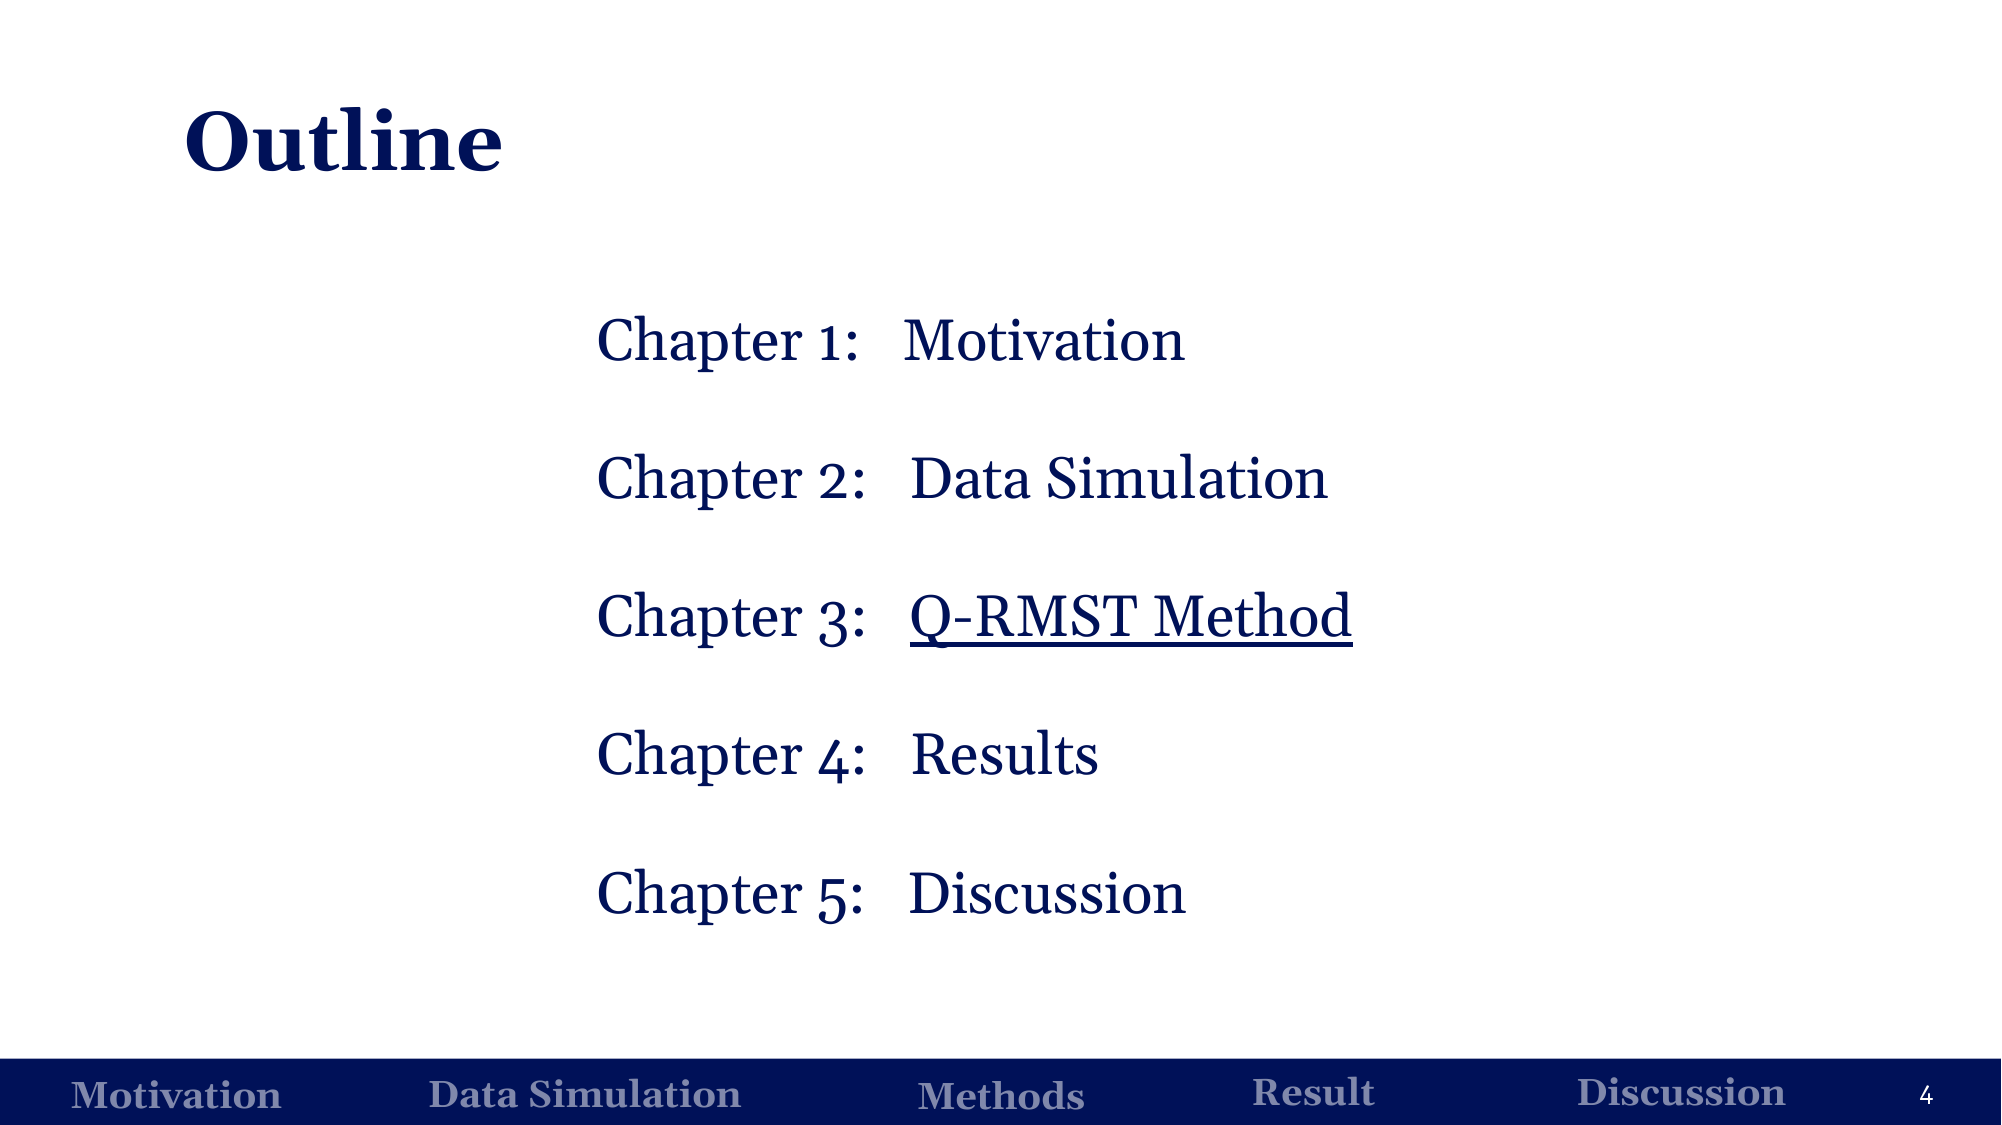

# Outline
Chapter 1:   Motivation
Chapter 2:   Data Simulation
Chapter 3:   Q-RMST Method
Chapter 4:   Results
Chapter 5:   Discussion
Result
Discussion
Data Simulation
Motivation
Methods
4